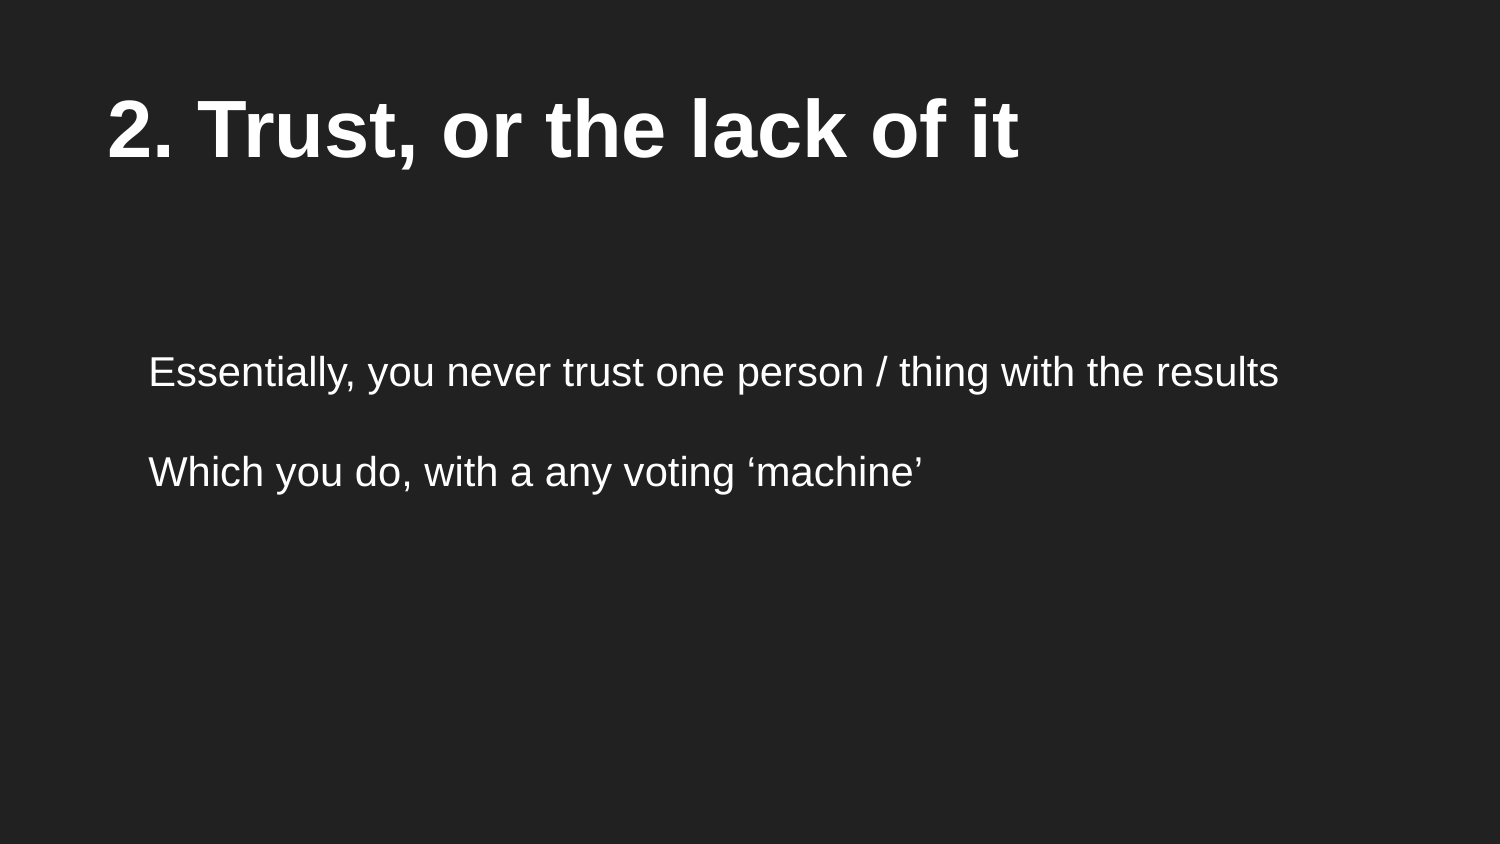

2. Trust, or the lack of it
Essentially, you never trust one person / thing with the results

Which you do, with a any voting ‘machine’